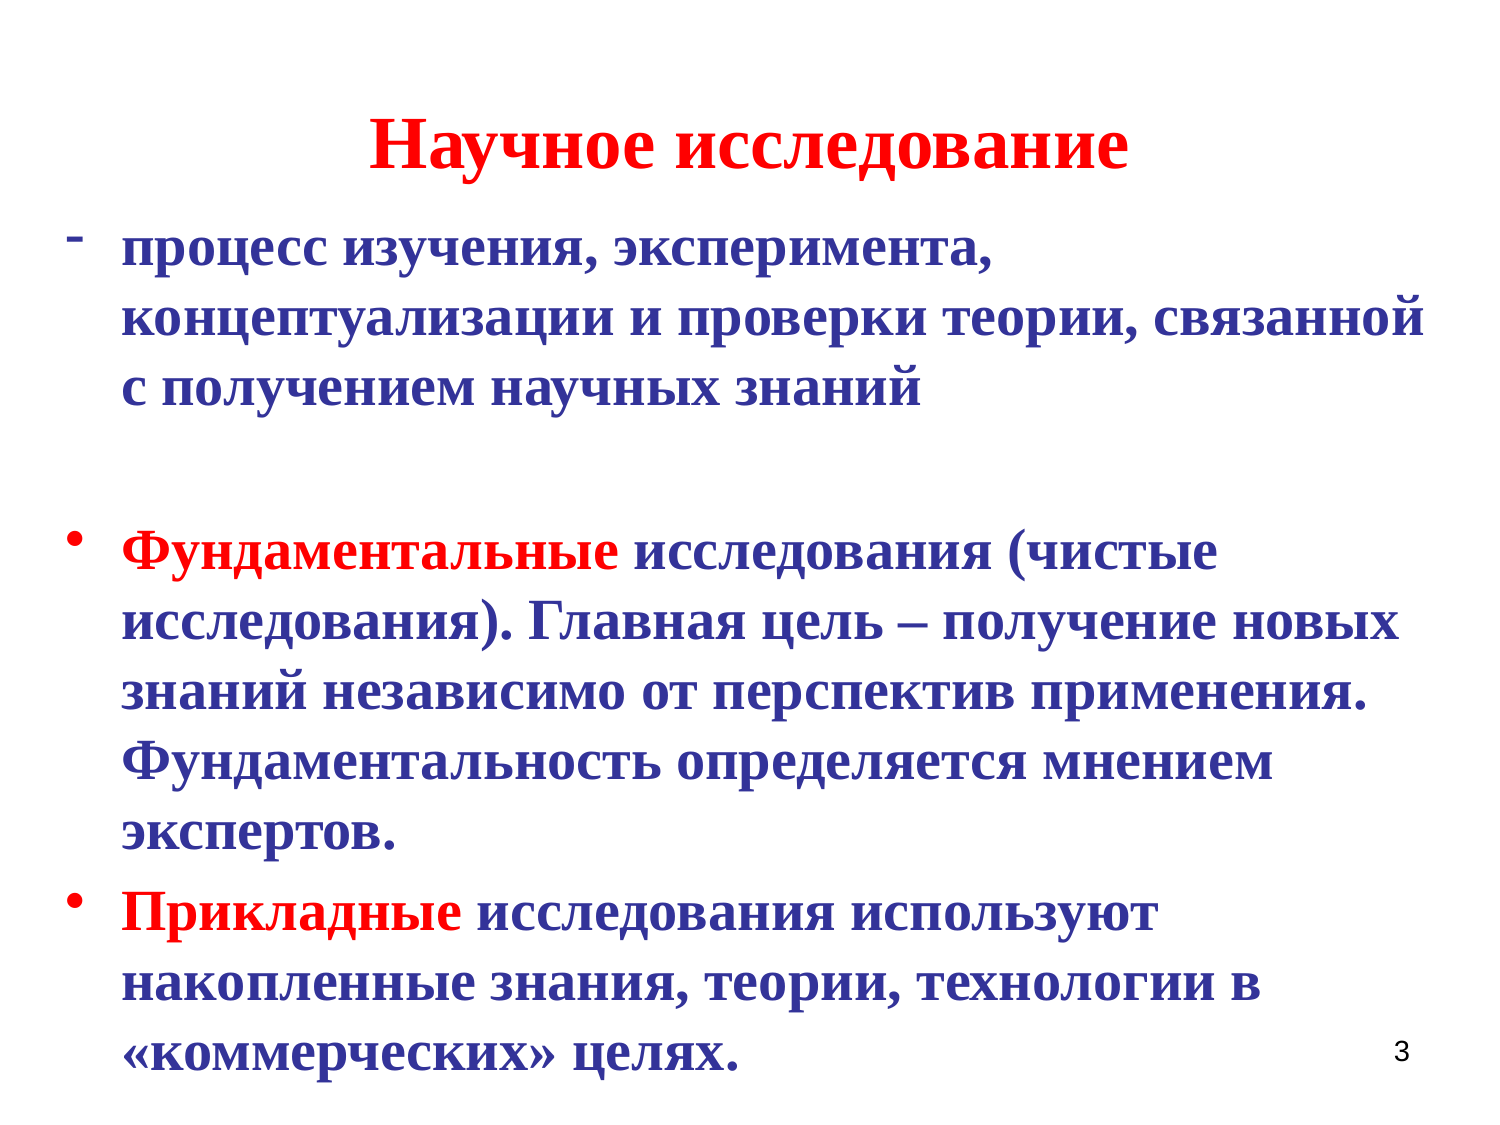

# Научное исследование
процесс изучения, эксперимента, концептуализации и проверки теории, связанной с получением научных знаний

Фундаментальные исследования (чистые исследования). Главная цель – получение новых знаний независимо от перспектив применения. Фундаментальность определяется мнением экспертов.
Прикладные исследования используют накопленные знания, теории, технологии в «коммерческих» целях.
3